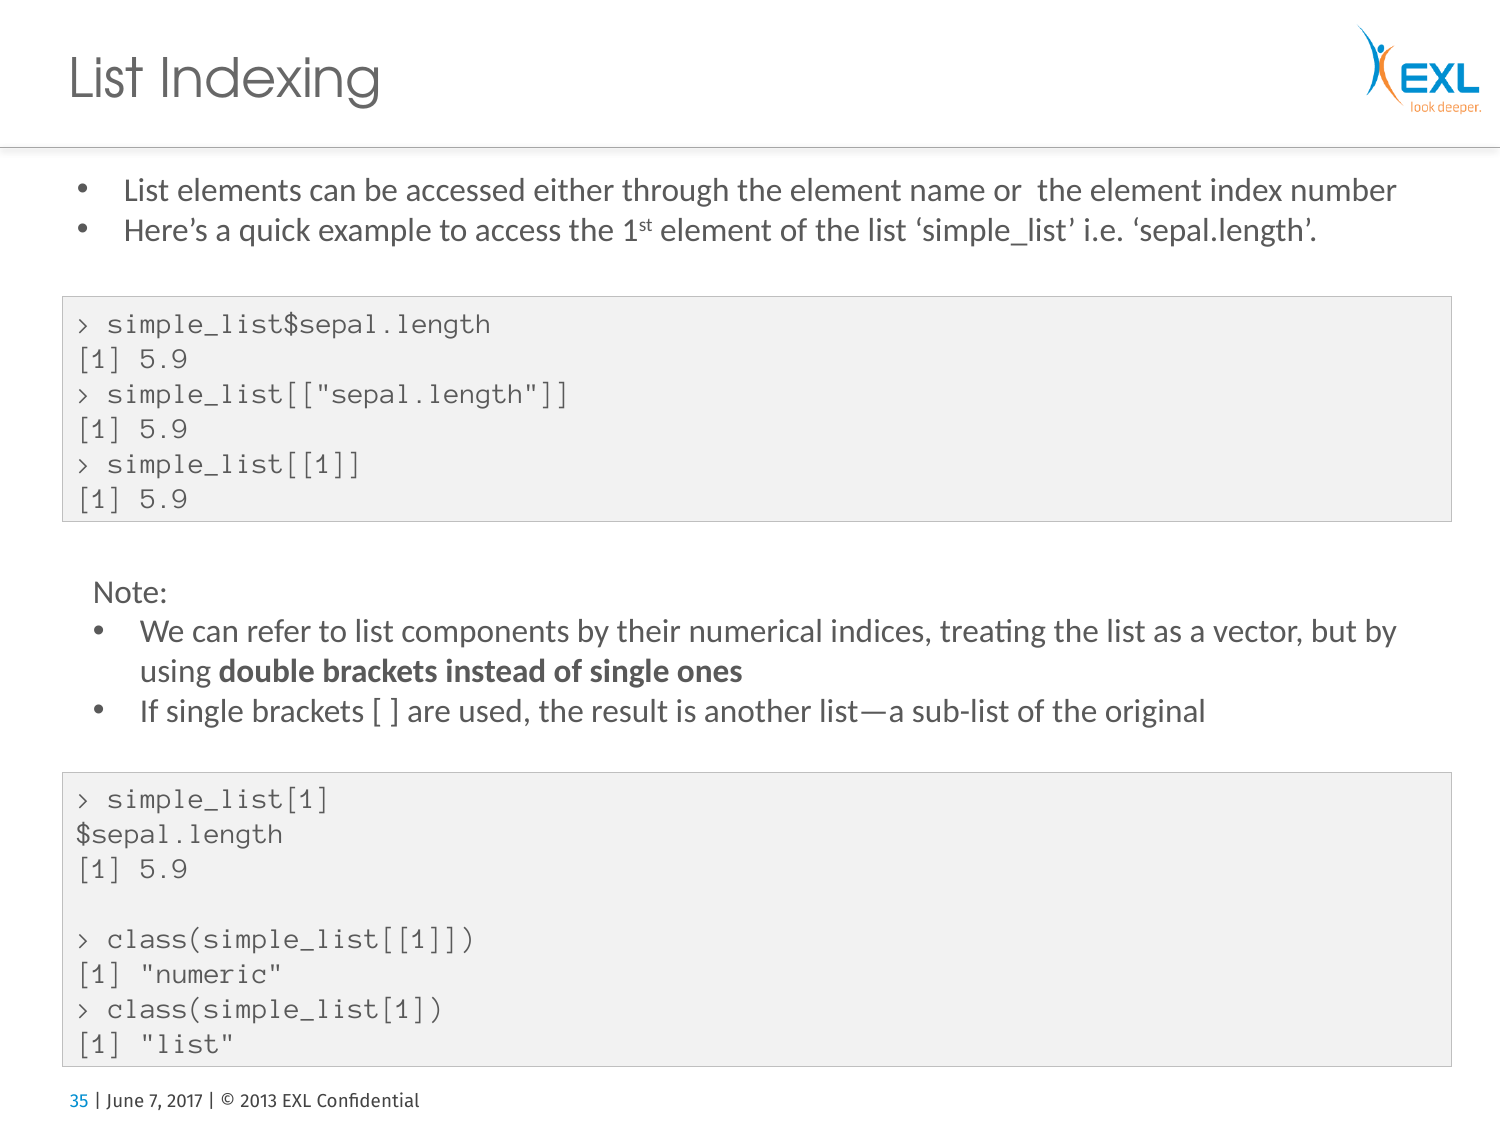

# List Indexing
List elements can be accessed either through the element name or  the element index number
Here’s a quick example to access the 1st element of the list ‘simple_list’ i.e. ‘sepal.length’.
> simple_list$sepal.length
[1] 5.9
> simple_list[["sepal.length"]]
[1] 5.9
> simple_list[[1]]
[1] 5.9
Note:
We can refer to list components by their numerical indices, treating the list as a vector, but by using double brackets instead of single ones
If single brackets [ ] are used, the result is another list—a sub-list of the original
> simple_list[1]
$sepal.length
[1] 5.9

> class(simple_list[[1]])
[1] "numeric"
> class(simple_list[1])
[1] "list"